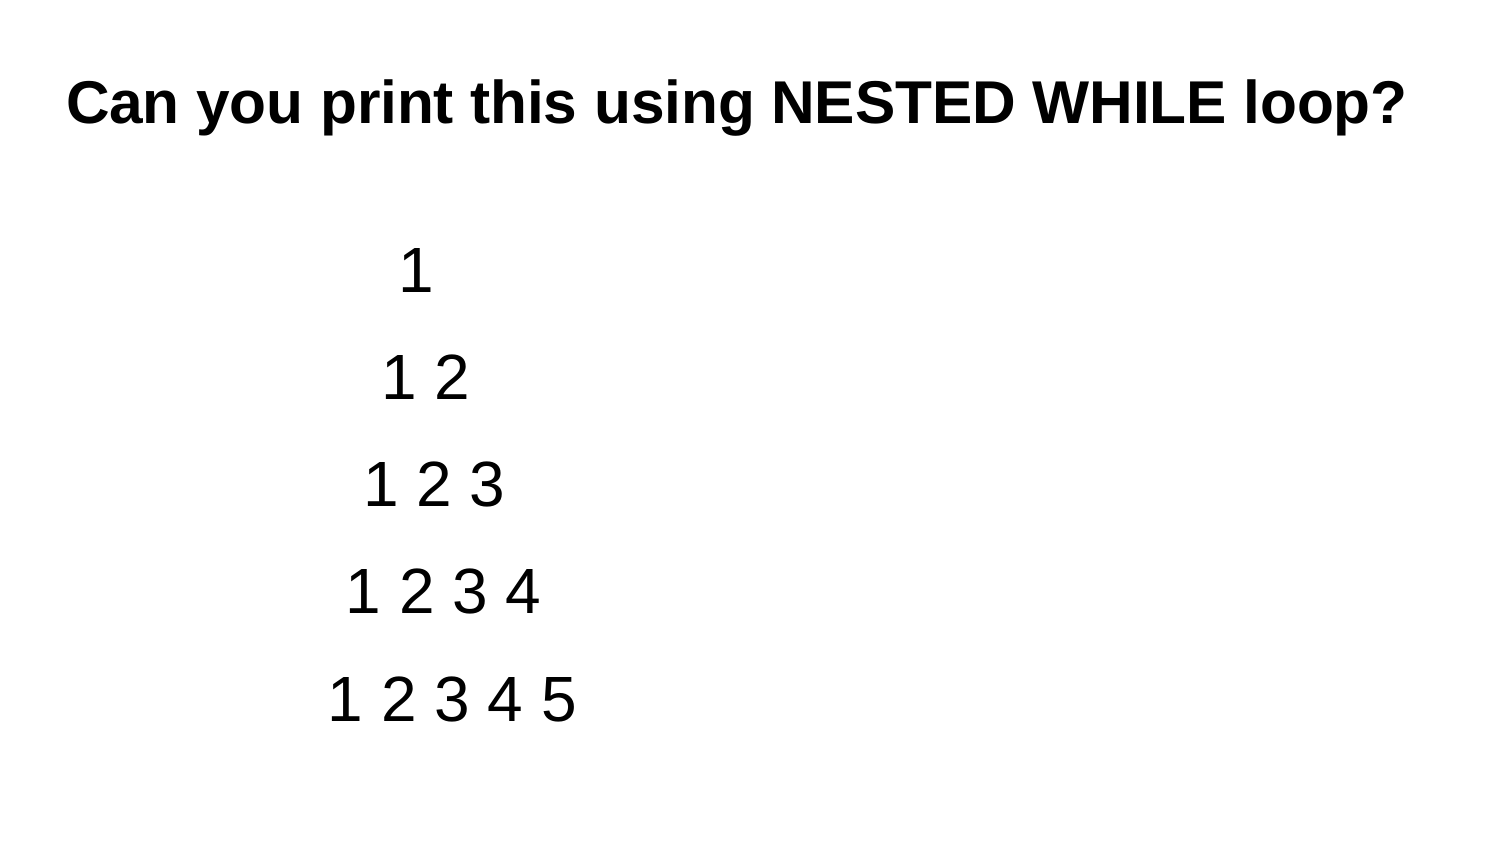

# Can you print this using NESTED WHILE loop?
    1
   1 2
  1 2 3
 1 2 3 4
1 2 3 4 5